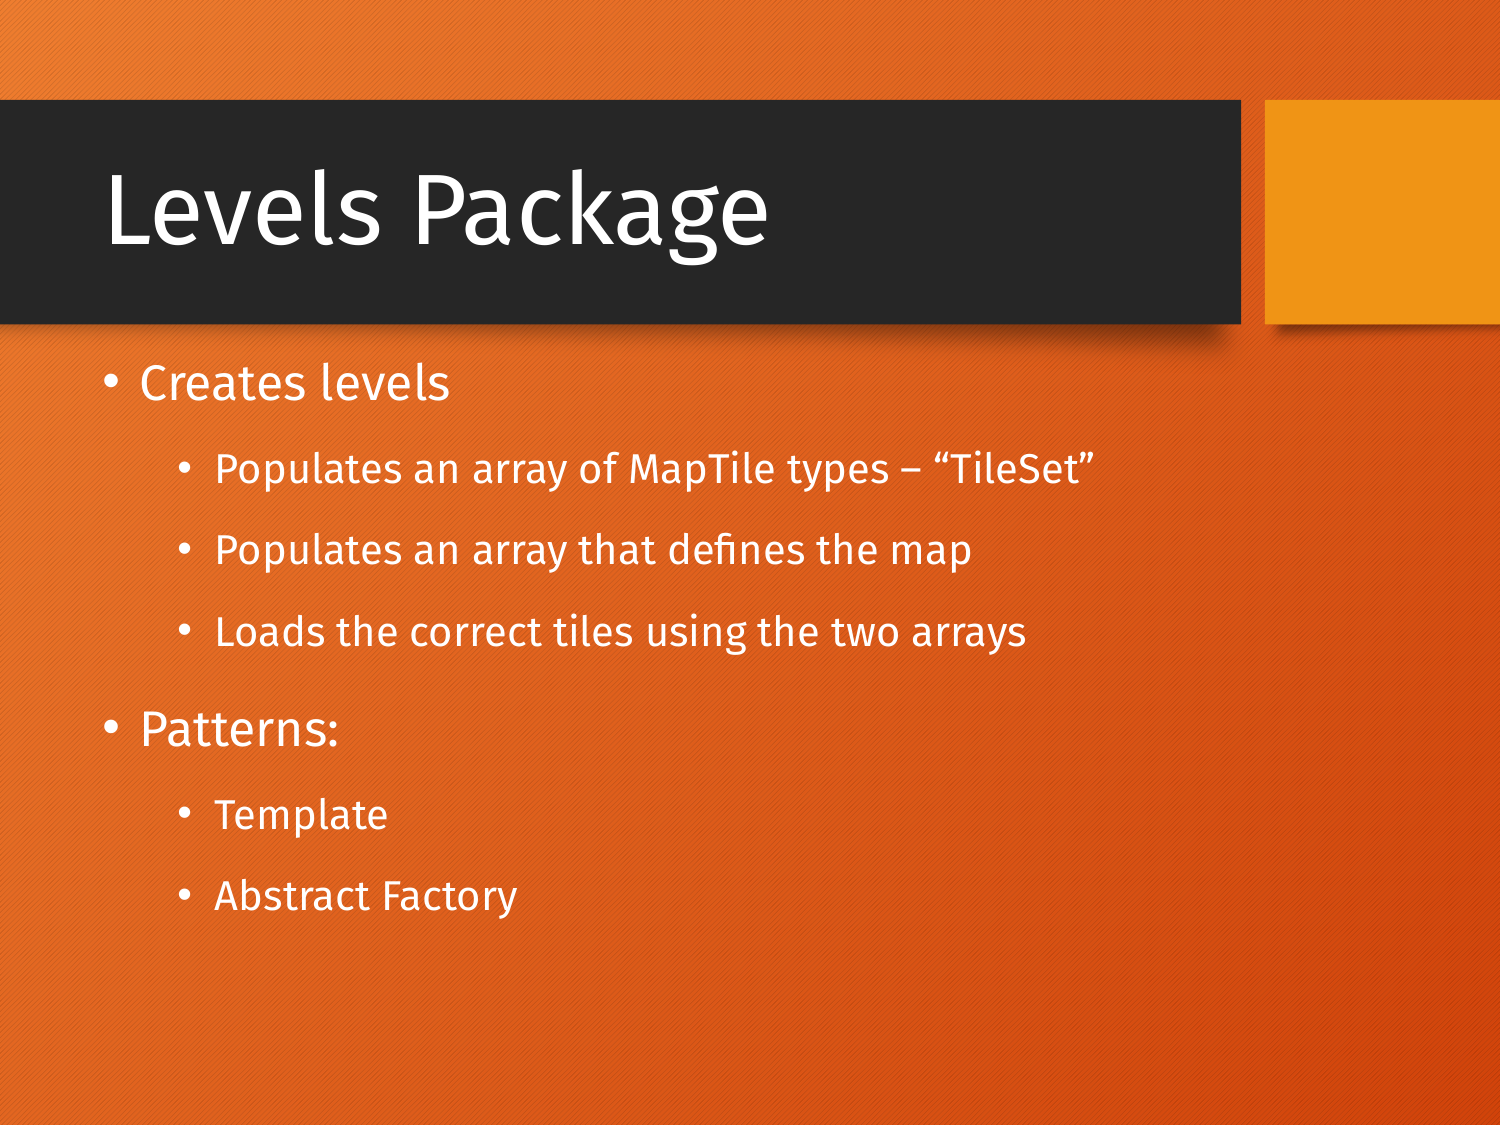

# Levels Package
Creates levels
Populates an array of MapTile types – “TileSet”
Populates an array that defines the map
Loads the correct tiles using the two arrays
Patterns:
Template
Abstract Factory